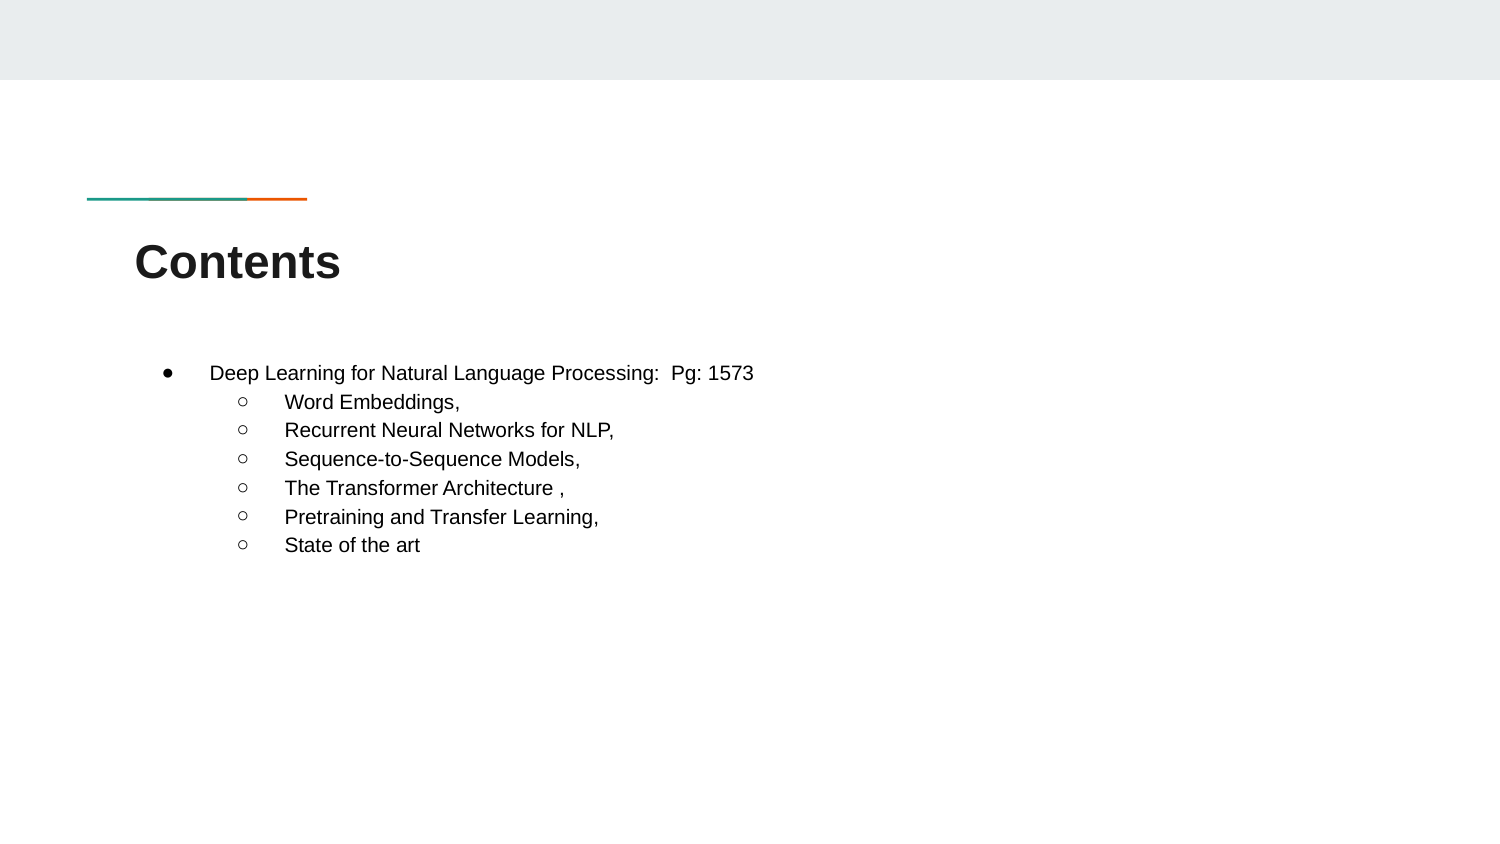

# Contents
Deep Learning for Natural Language Processing:  Pg: 1573
Word Embeddings,
Recurrent Neural Networks for NLP,
Sequence-to-Sequence Models,
The Transformer Architecture ,
Pretraining and Transfer Learning,
State of the art